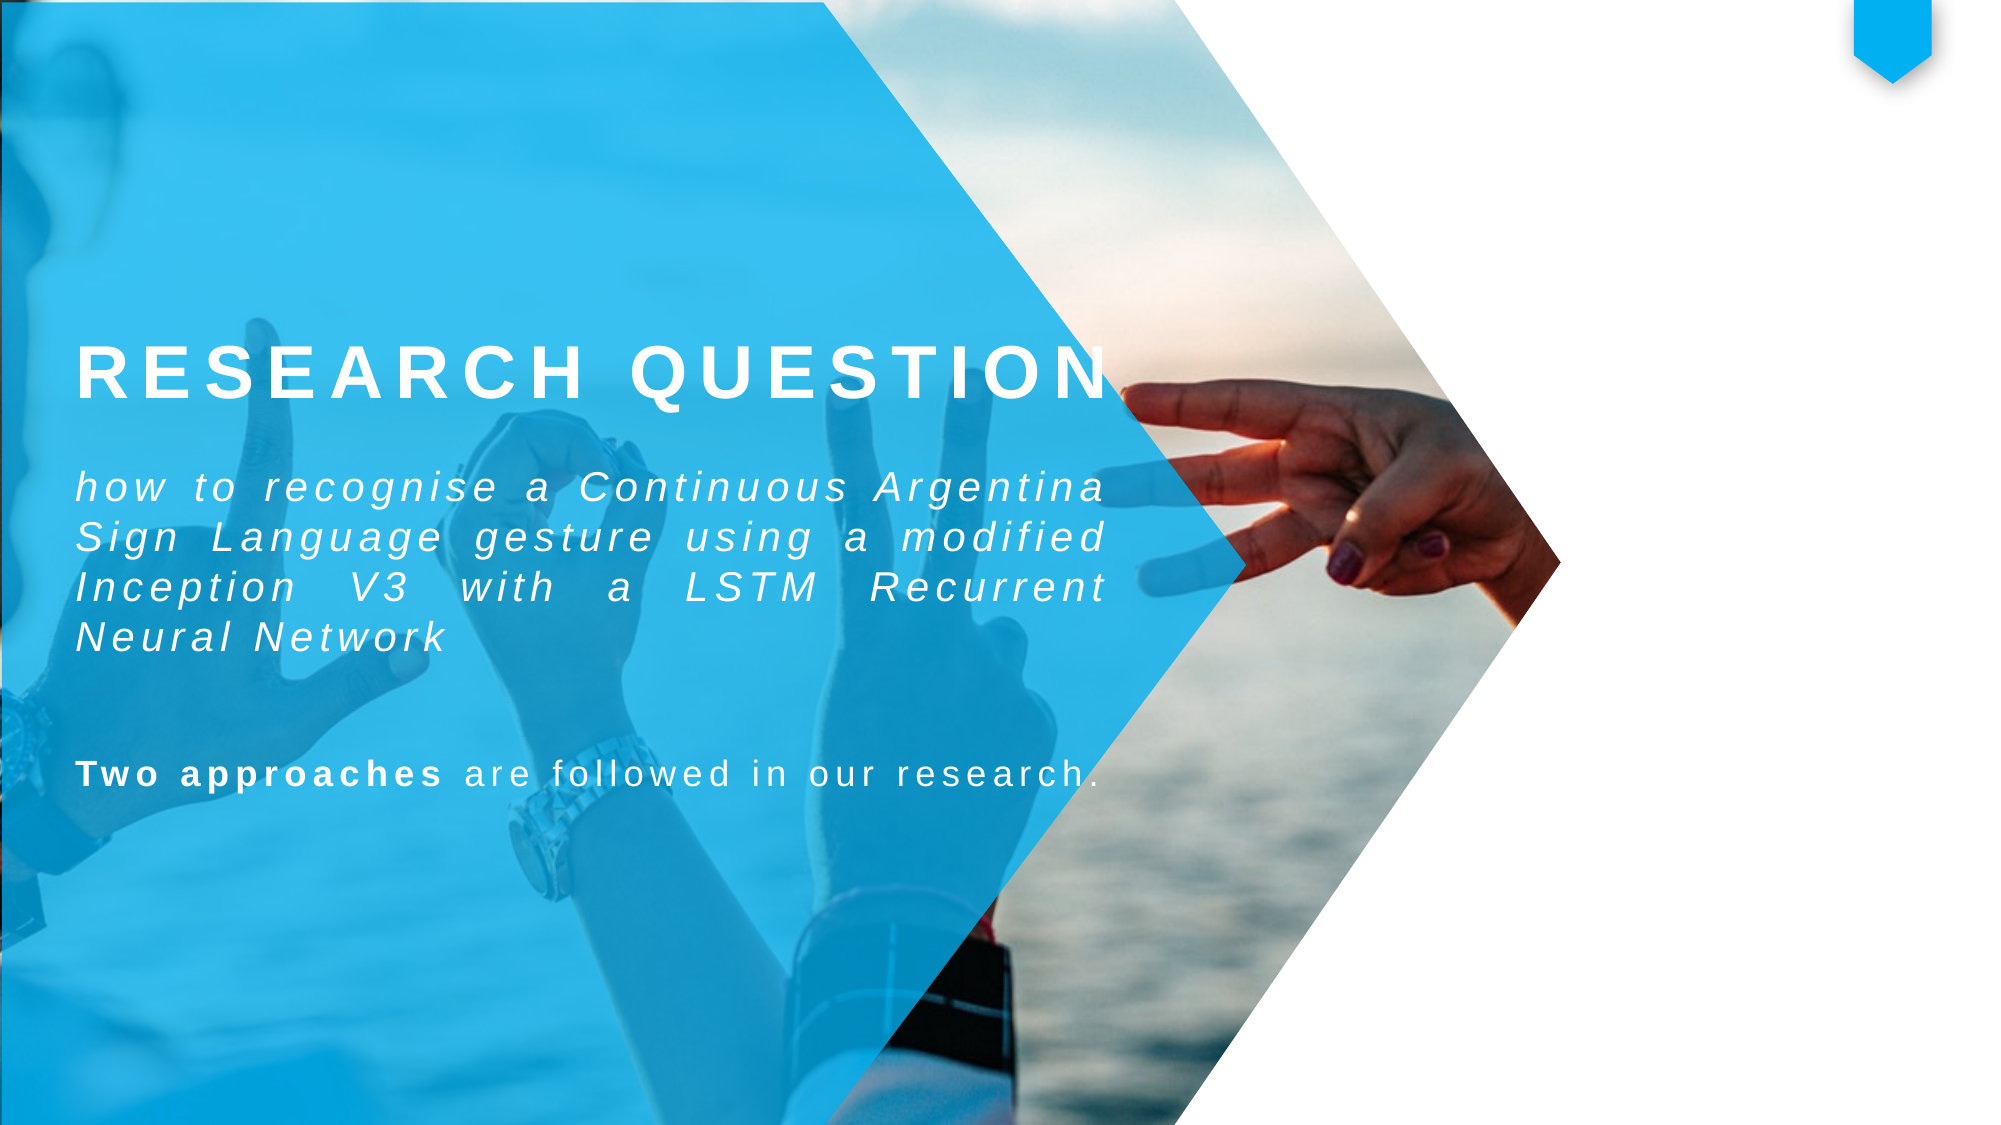

RESEARCH QUESTION
how to recognise a Continuous Argentina Sign Language gesture using a modified Inception V3 with a LSTM Recurrent Neural Network

Two approaches are followed in our research.